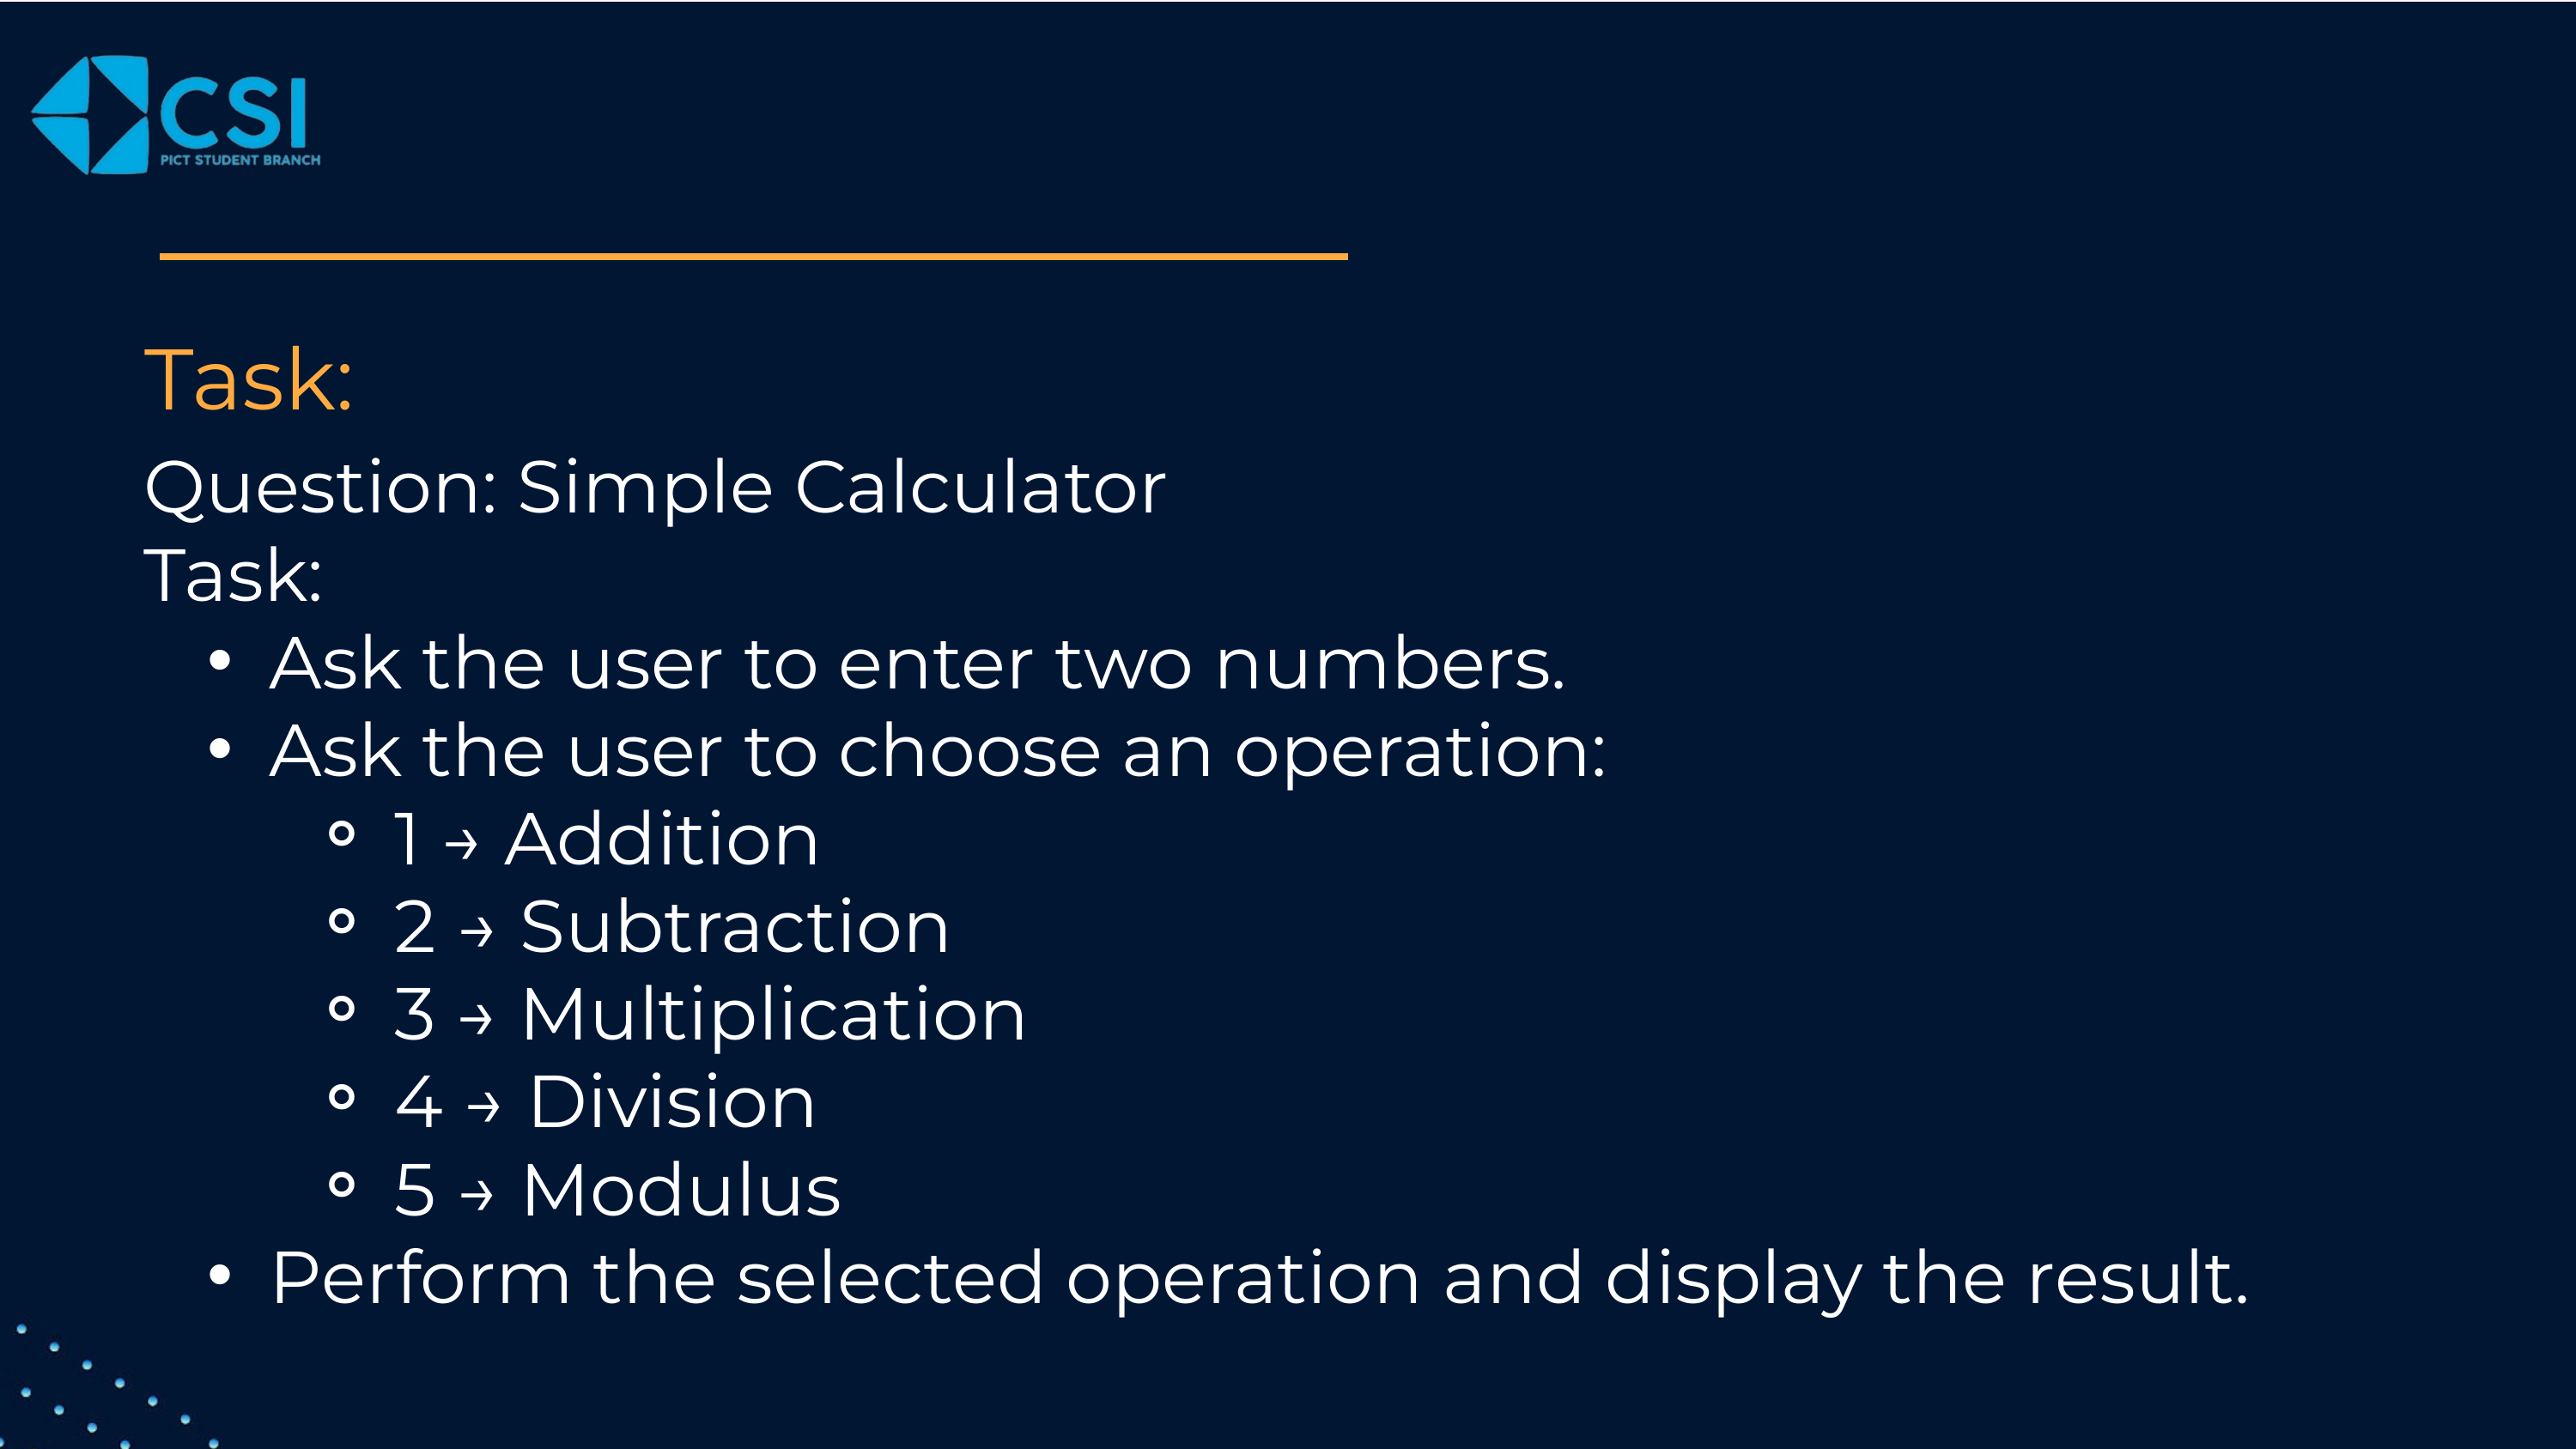

Task:

Question: Simple Calculator
Task:
Ask the user to enter two numbers.
Ask the user to choose an operation:
1 → Addition
2 → Subtraction
3 → Multiplication
4 → Division
5 → Modulus
Perform the selected operation and display the result.